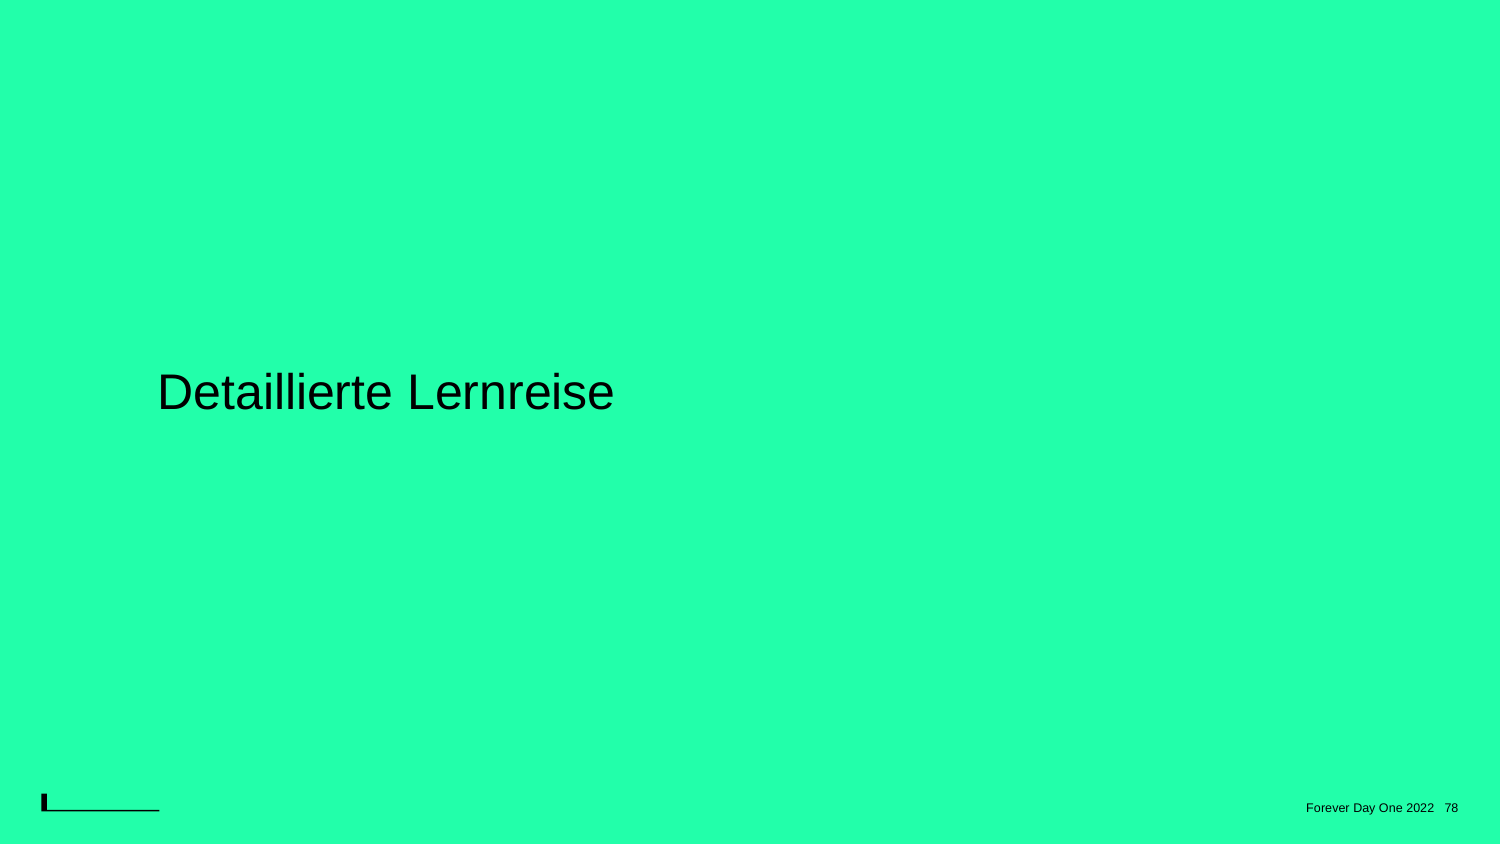

Detaillierte Lernreise

Forever Day One 2022   78